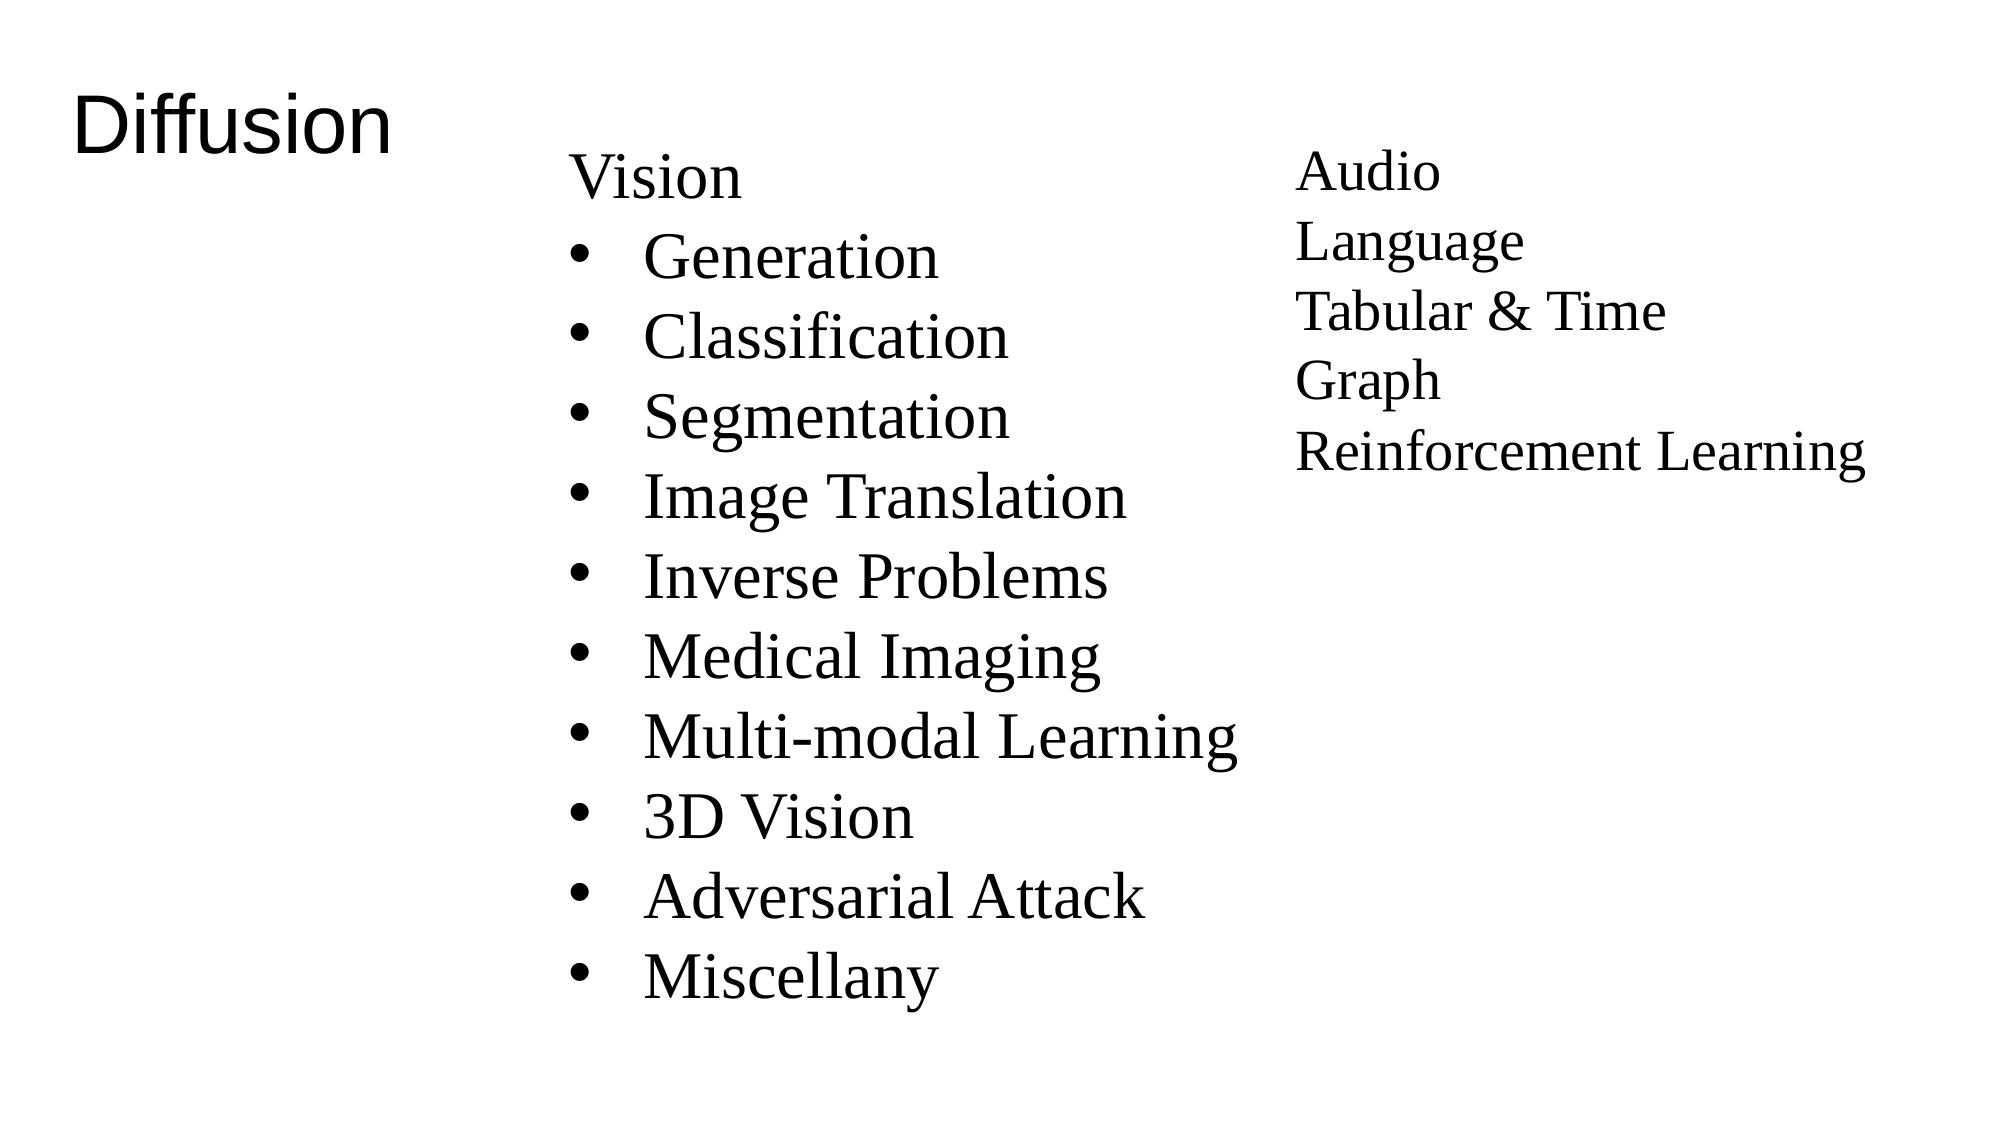

Diffusion
Vision
Generation
Classification
Segmentation
Image Translation
Inverse Problems
Medical Imaging
Multi-modal Learning
3D Vision
Adversarial Attack
Miscellany
Audio
Language
Tabular & Time
Graph
Reinforcement Learning